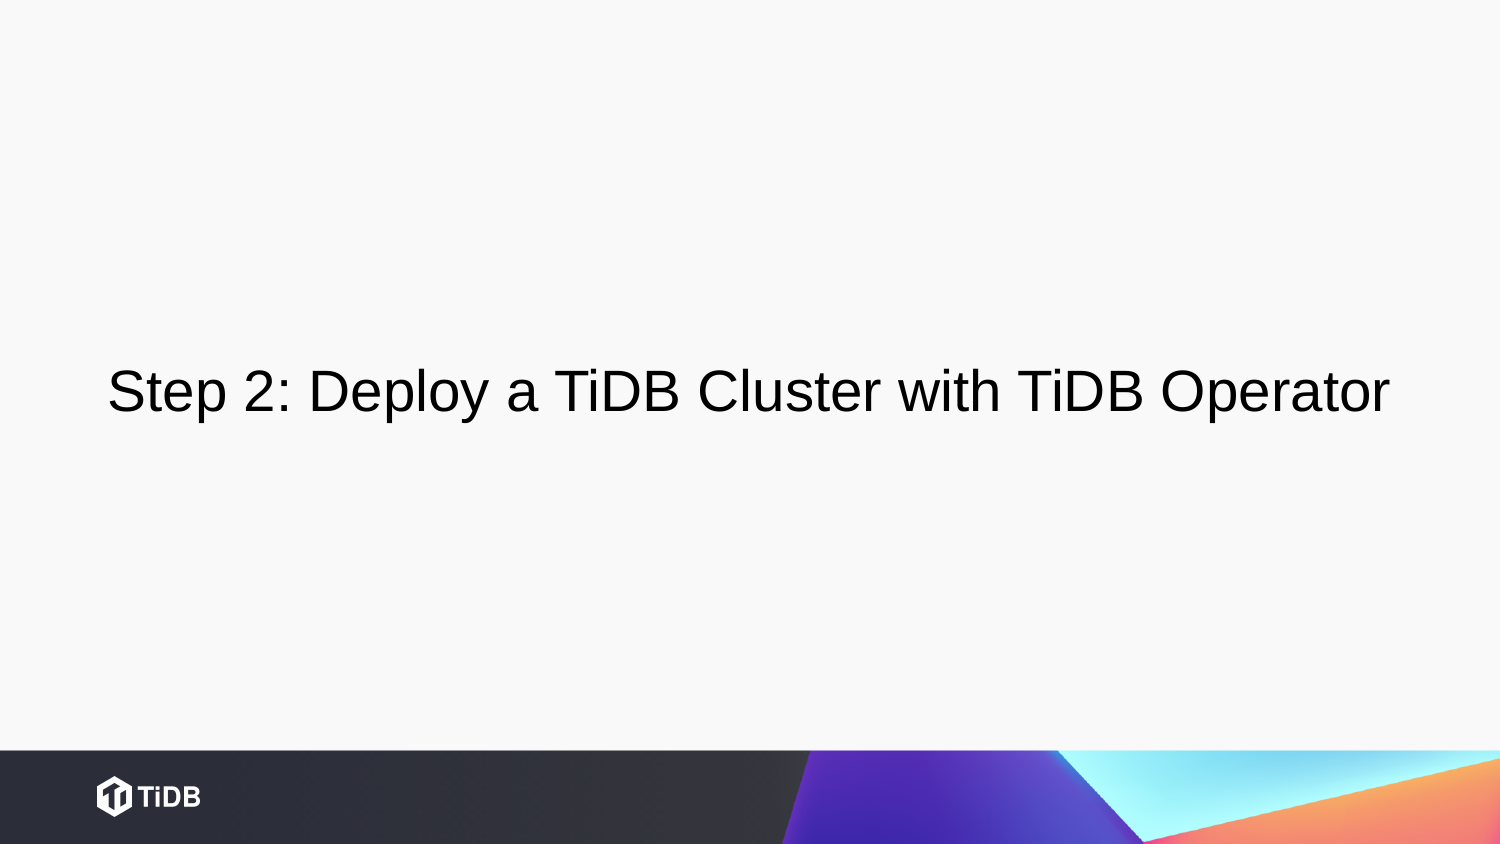

Step 2: Deploy a TiDB Cluster with TiDB Operator